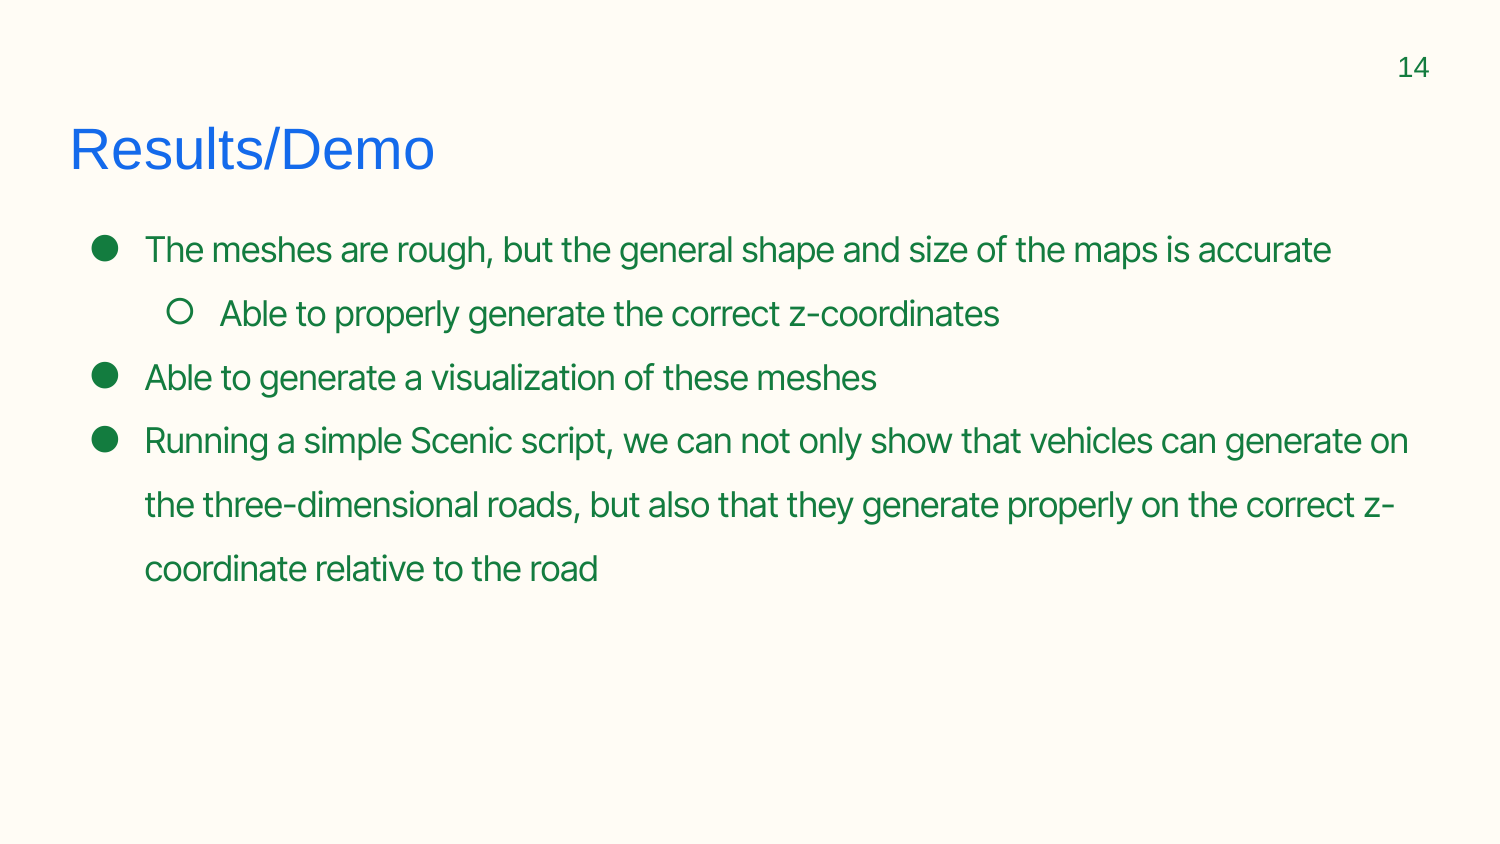

14
# Results/Demo
The meshes are rough, but the general shape and size of the maps is accurate
Able to properly generate the correct z-coordinates
Able to generate a visualization of these meshes
Running a simple Scenic script, we can not only show that vehicles can generate on the three-dimensional roads, but also that they generate properly on the correct z-coordinate relative to the road